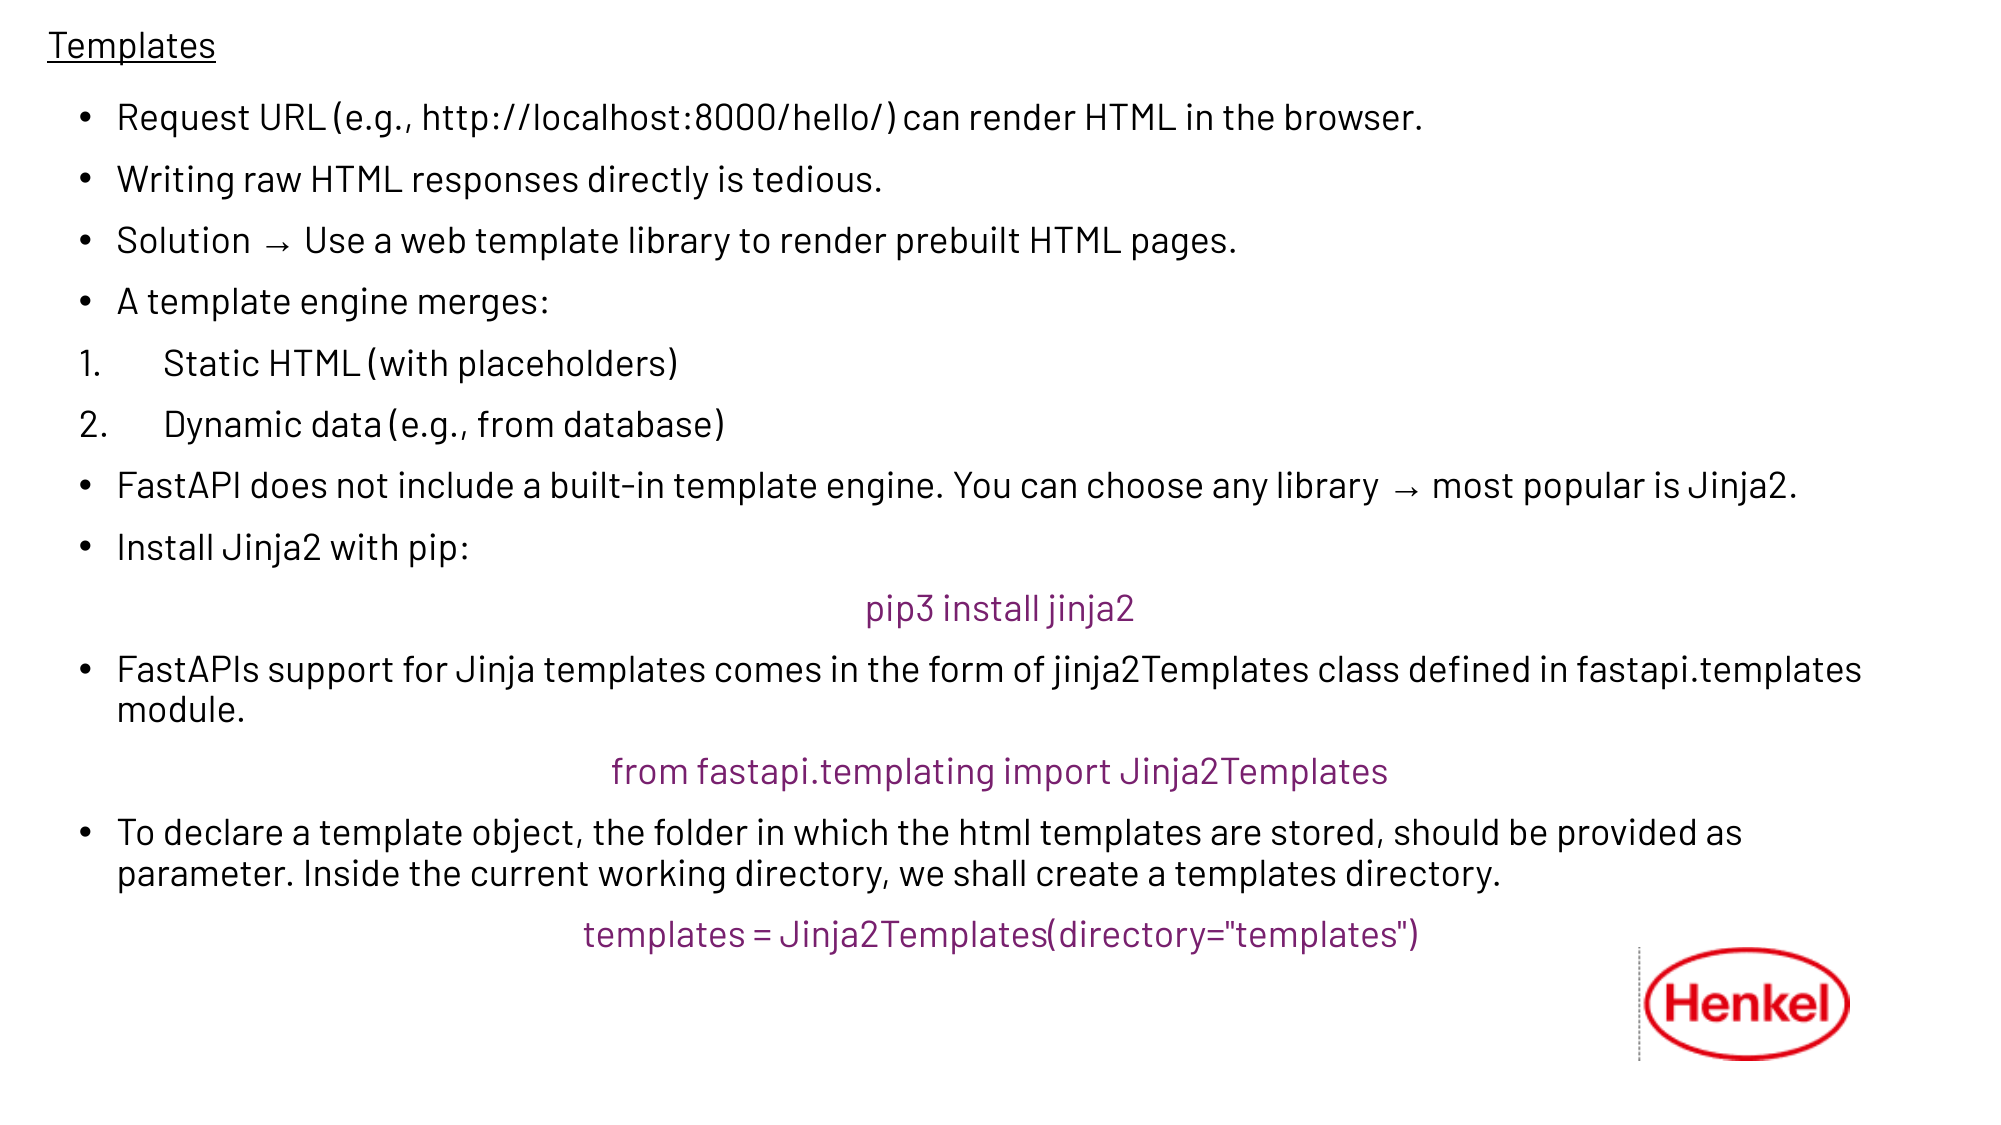

# Templates
Request URL (e.g., http://localhost:8000/hello/) can render HTML in the browser.
Writing raw HTML responses directly is tedious.
Solution → Use a web template library to render prebuilt HTML pages.
A template engine merges:
Static HTML (with placeholders)
Dynamic data (e.g., from database)
FastAPI does not include a built-in template engine. You can choose any library → most popular is Jinja2.
Install Jinja2 with pip:
pip3 install jinja2
FastAPIs support for Jinja templates comes in the form of jinja2Templates class defined in fastapi.templates module.
from fastapi.templating import Jinja2Templates
To declare a template object, the folder in which the html templates are stored, should be provided as parameter. Inside the current working directory, we shall create a templates directory.
templates = Jinja2Templates(directory="templates")